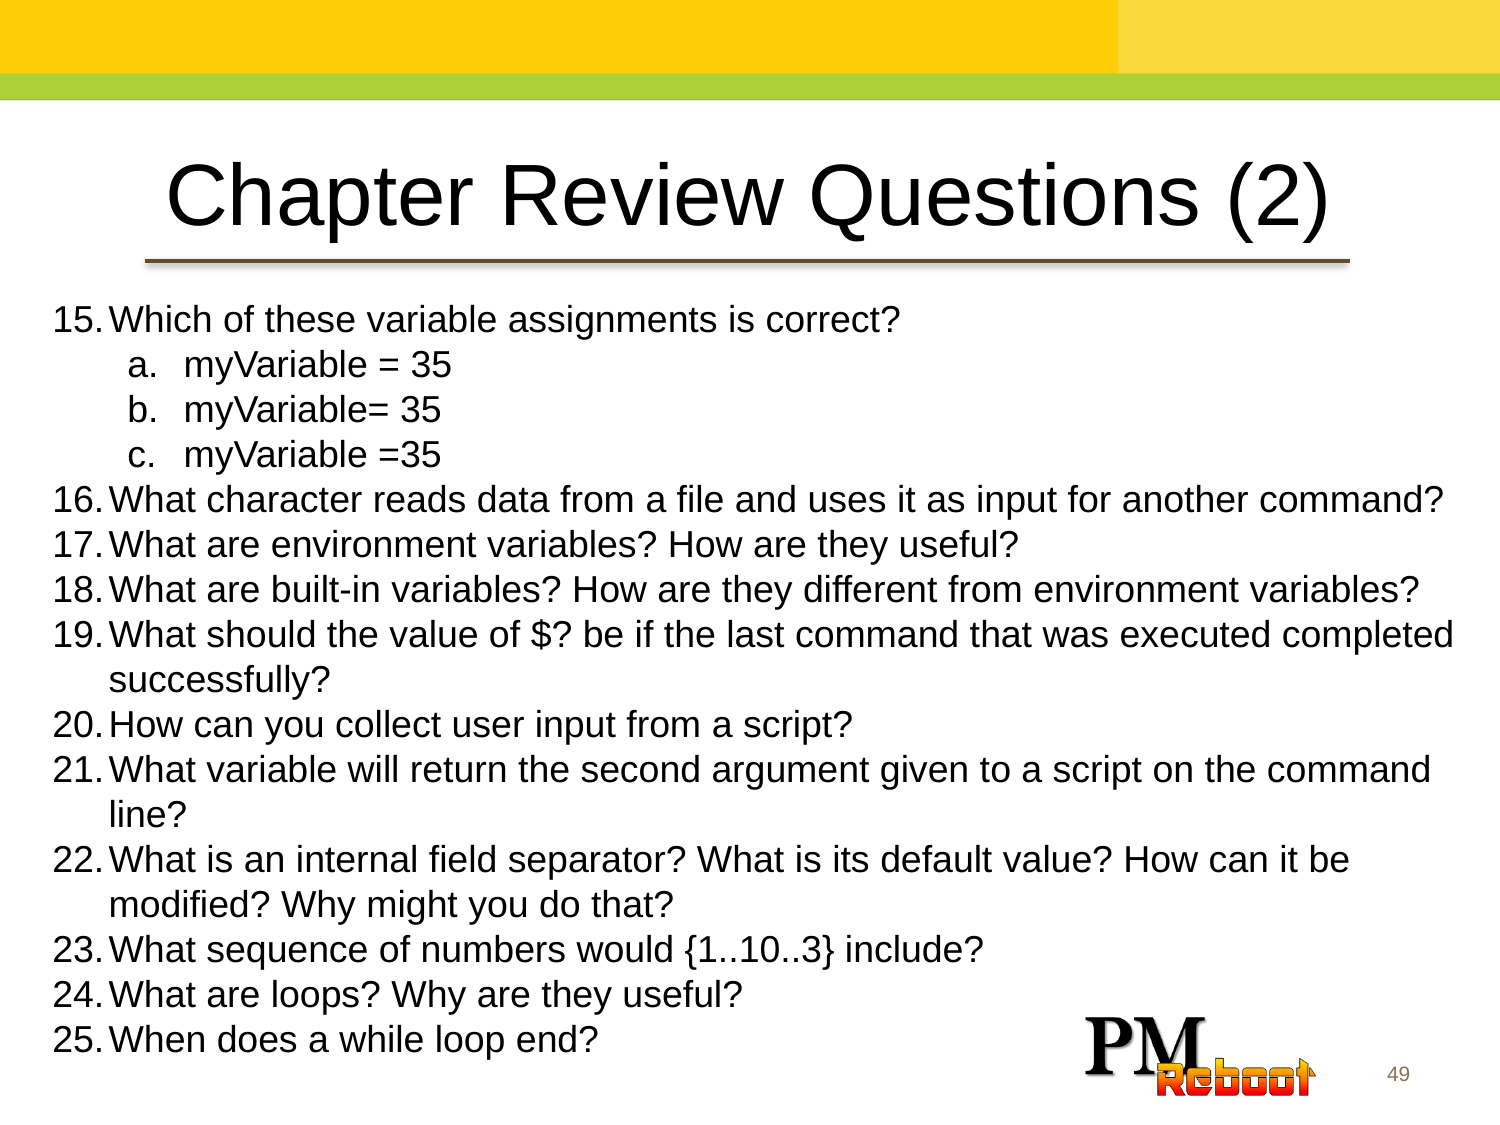

Chapter Review Questions (2)
Which of these variable assignments is correct?
myVariable = 35
myVariable= 35
myVariable =35
What character reads data from a file and uses it as input for another command?
What are environment variables? How are they useful?
What are built-in variables? How are they different from environment variables?
What should the value of $? be if the last command that was executed completed successfully?
How can you collect user input from a script?
What variable will return the second argument given to a script on the command line?
What is an internal field separator? What is its default value? How can it be modified? Why might you do that?
What sequence of numbers would {1..10..3} include?
What are loops? Why are they useful?
When does a while loop end?
49